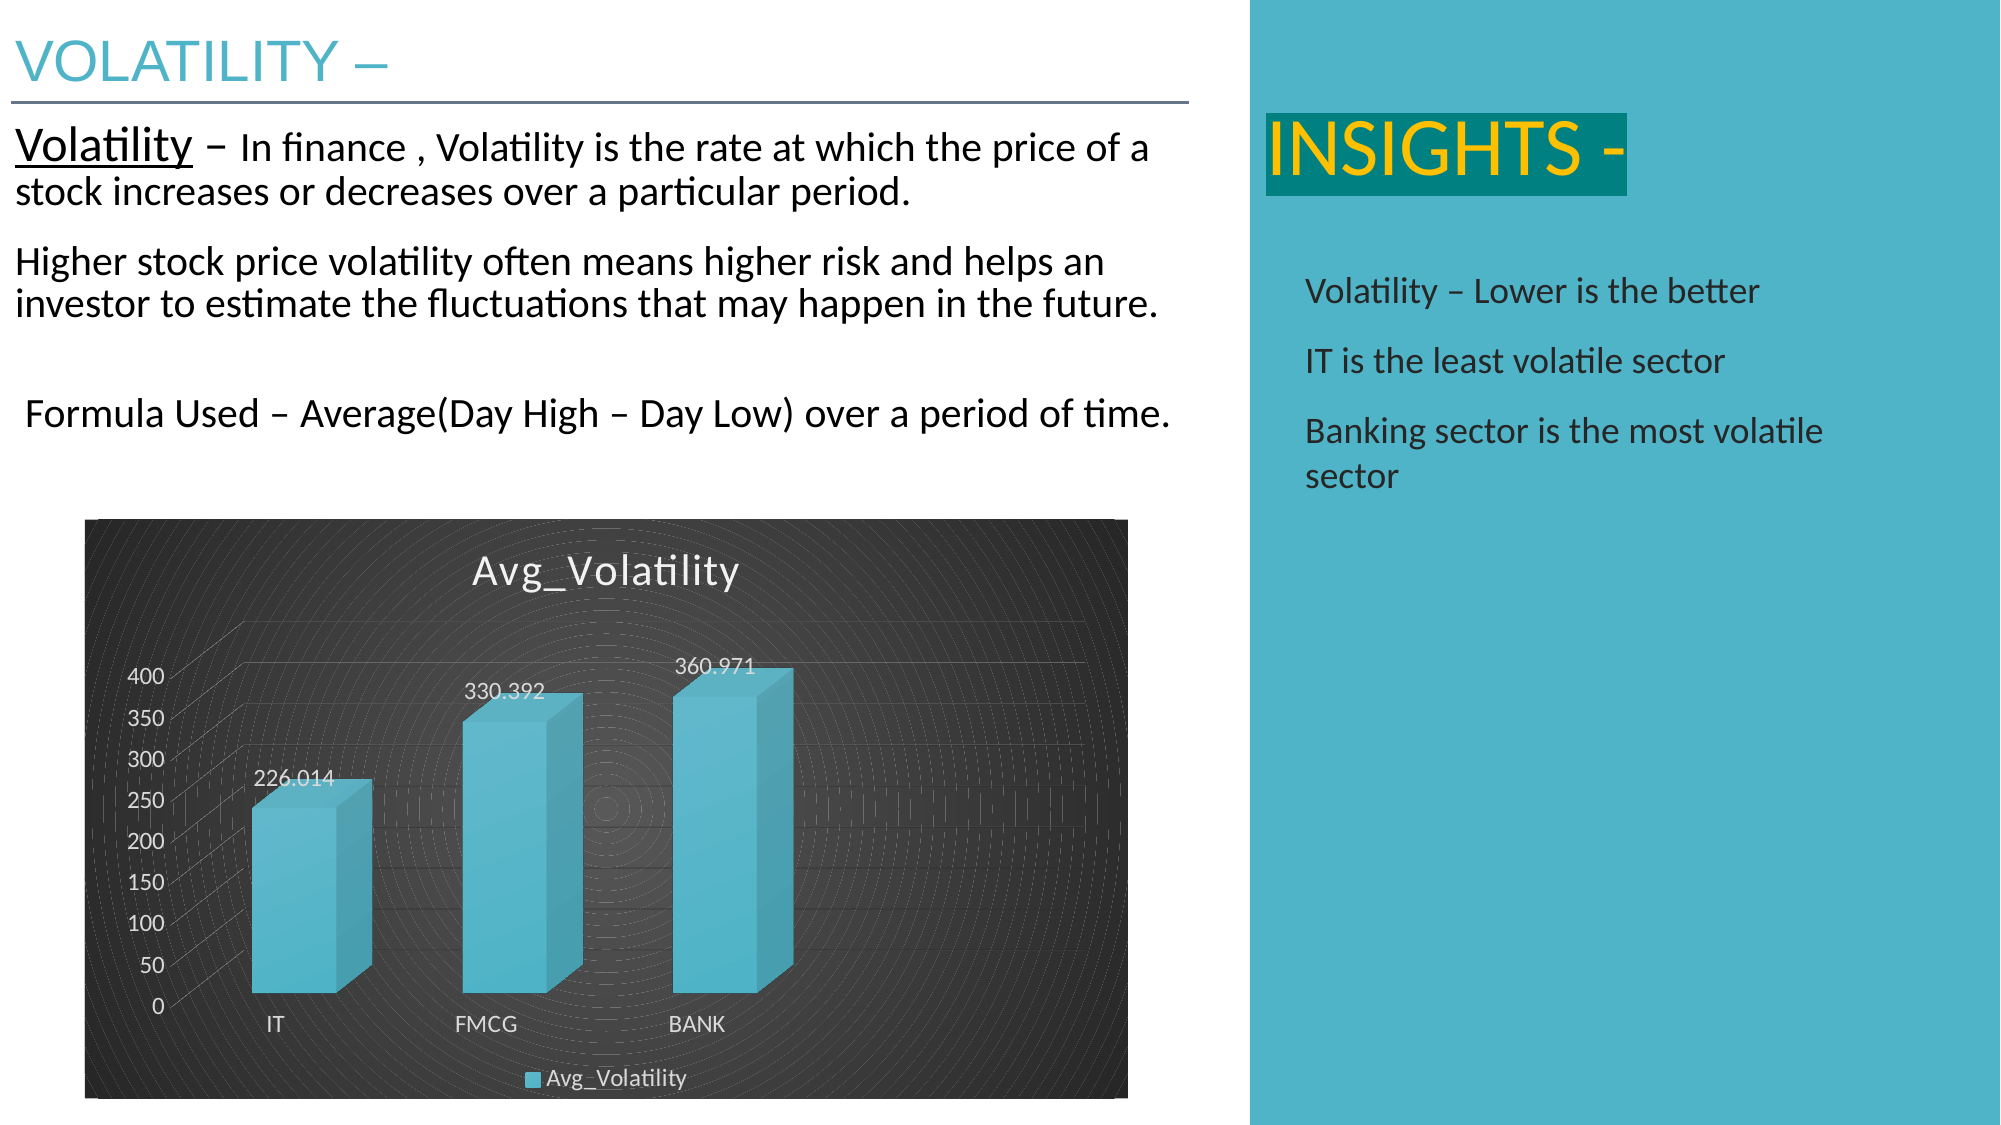

VOLATILITY –
Volatility – In finance , Volatility is the rate at which the price of a stock increases or decreases over a particular period.
Higher stock price volatility often means higher risk and helps an investor to estimate the fluctuations that may happen in the future.

 Formula Used – Average(Day High – Day Low) over a period of time.
# INSIGHTS -
Volatility – Lower is the better
IT is the least volatile sector
Banking sector is the most volatile sector

[unsupported chart]